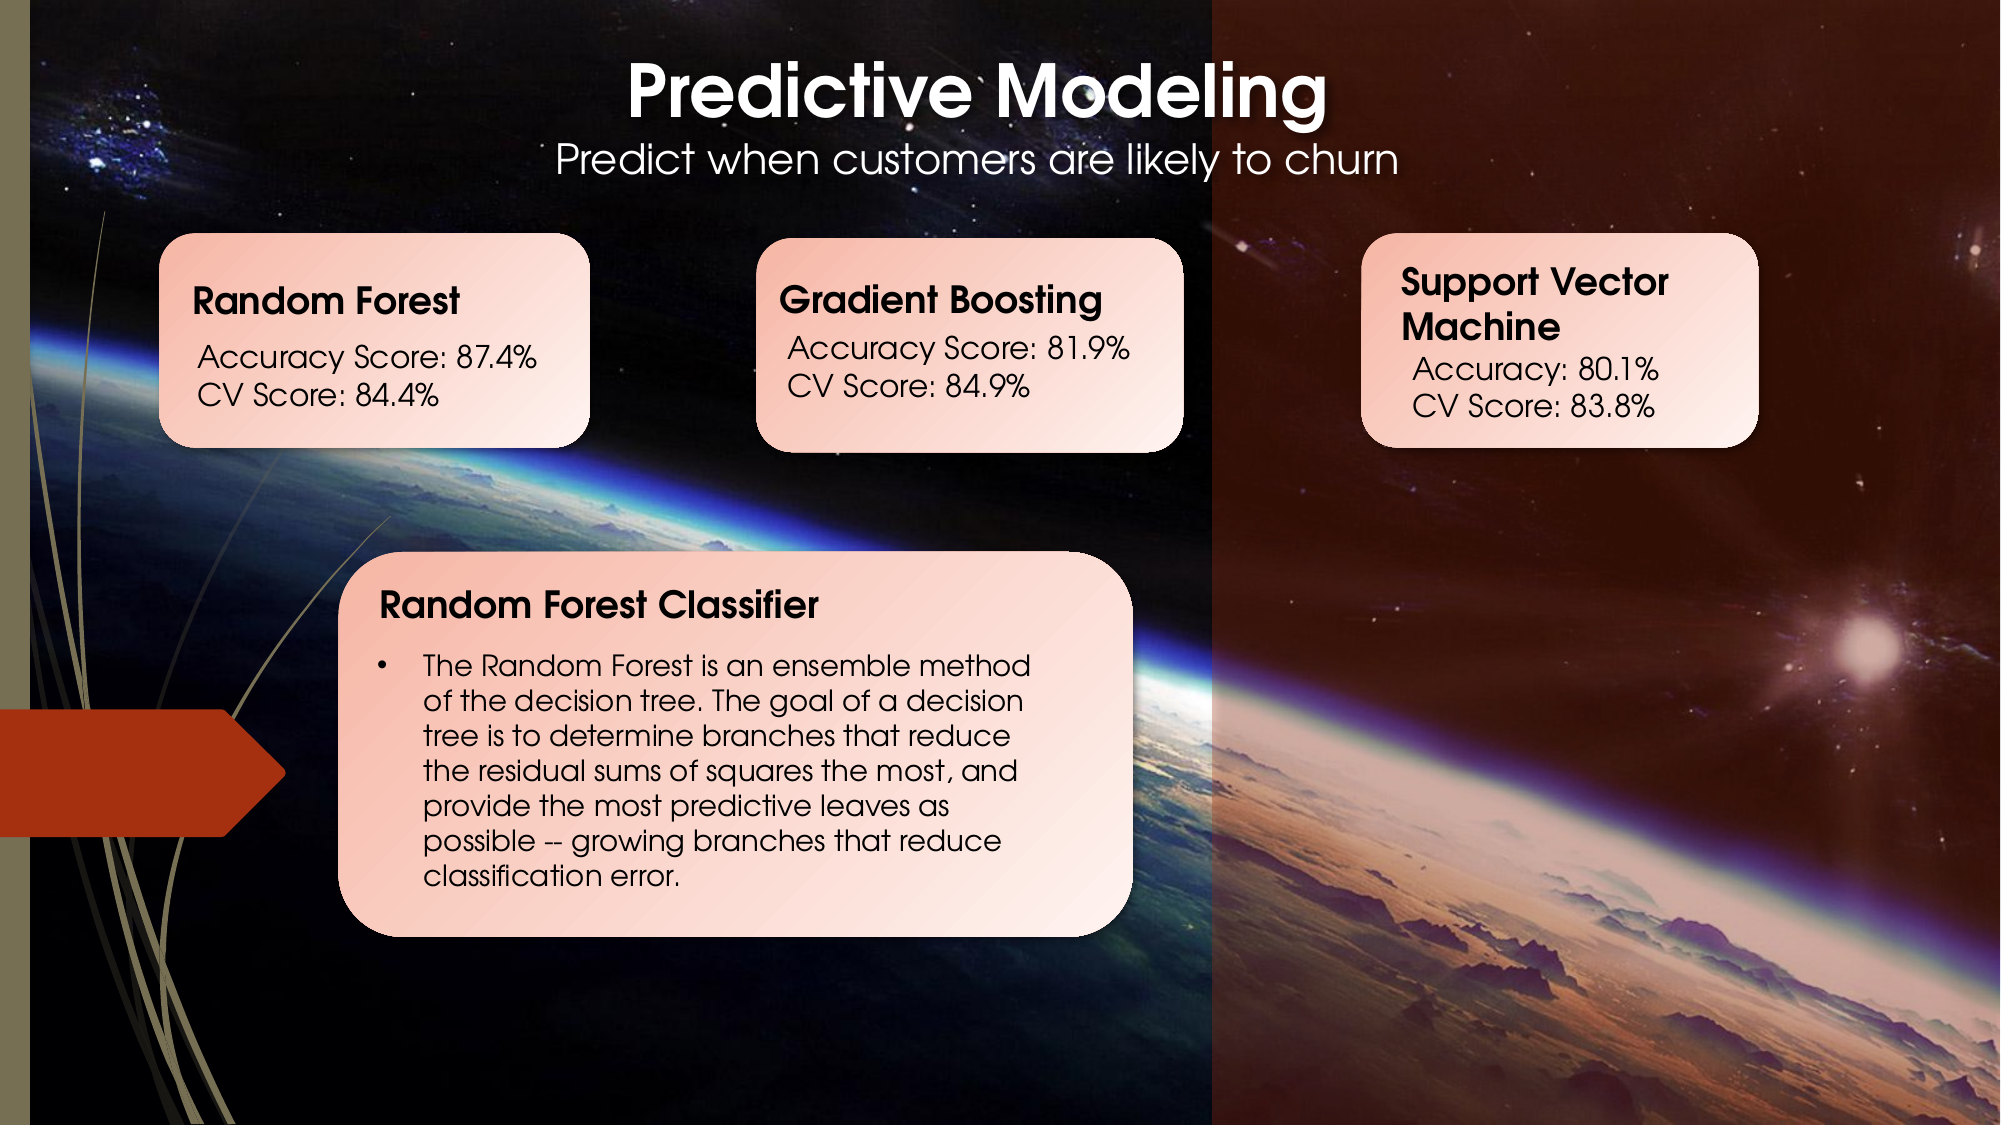

Predictive Modeling
Predict when customers are likely to churn

Support Vector Machine
Gradient Boosting
Random Forest
Accuracy Score: 81.9%
CV Score: 84.9%
Accuracy Score: 87.4%
CV Score: 84.4%
Accuracy: 80.1%
CV Score: 83.8%

Random Forest Classifier
The Random Forest is an ensemble method of the decision tree. The goal of a decision tree is to determine branches that reduce the residual sums of squares the most, and provide the most predictive leaves as possible -- growing branches that reduce classification error.